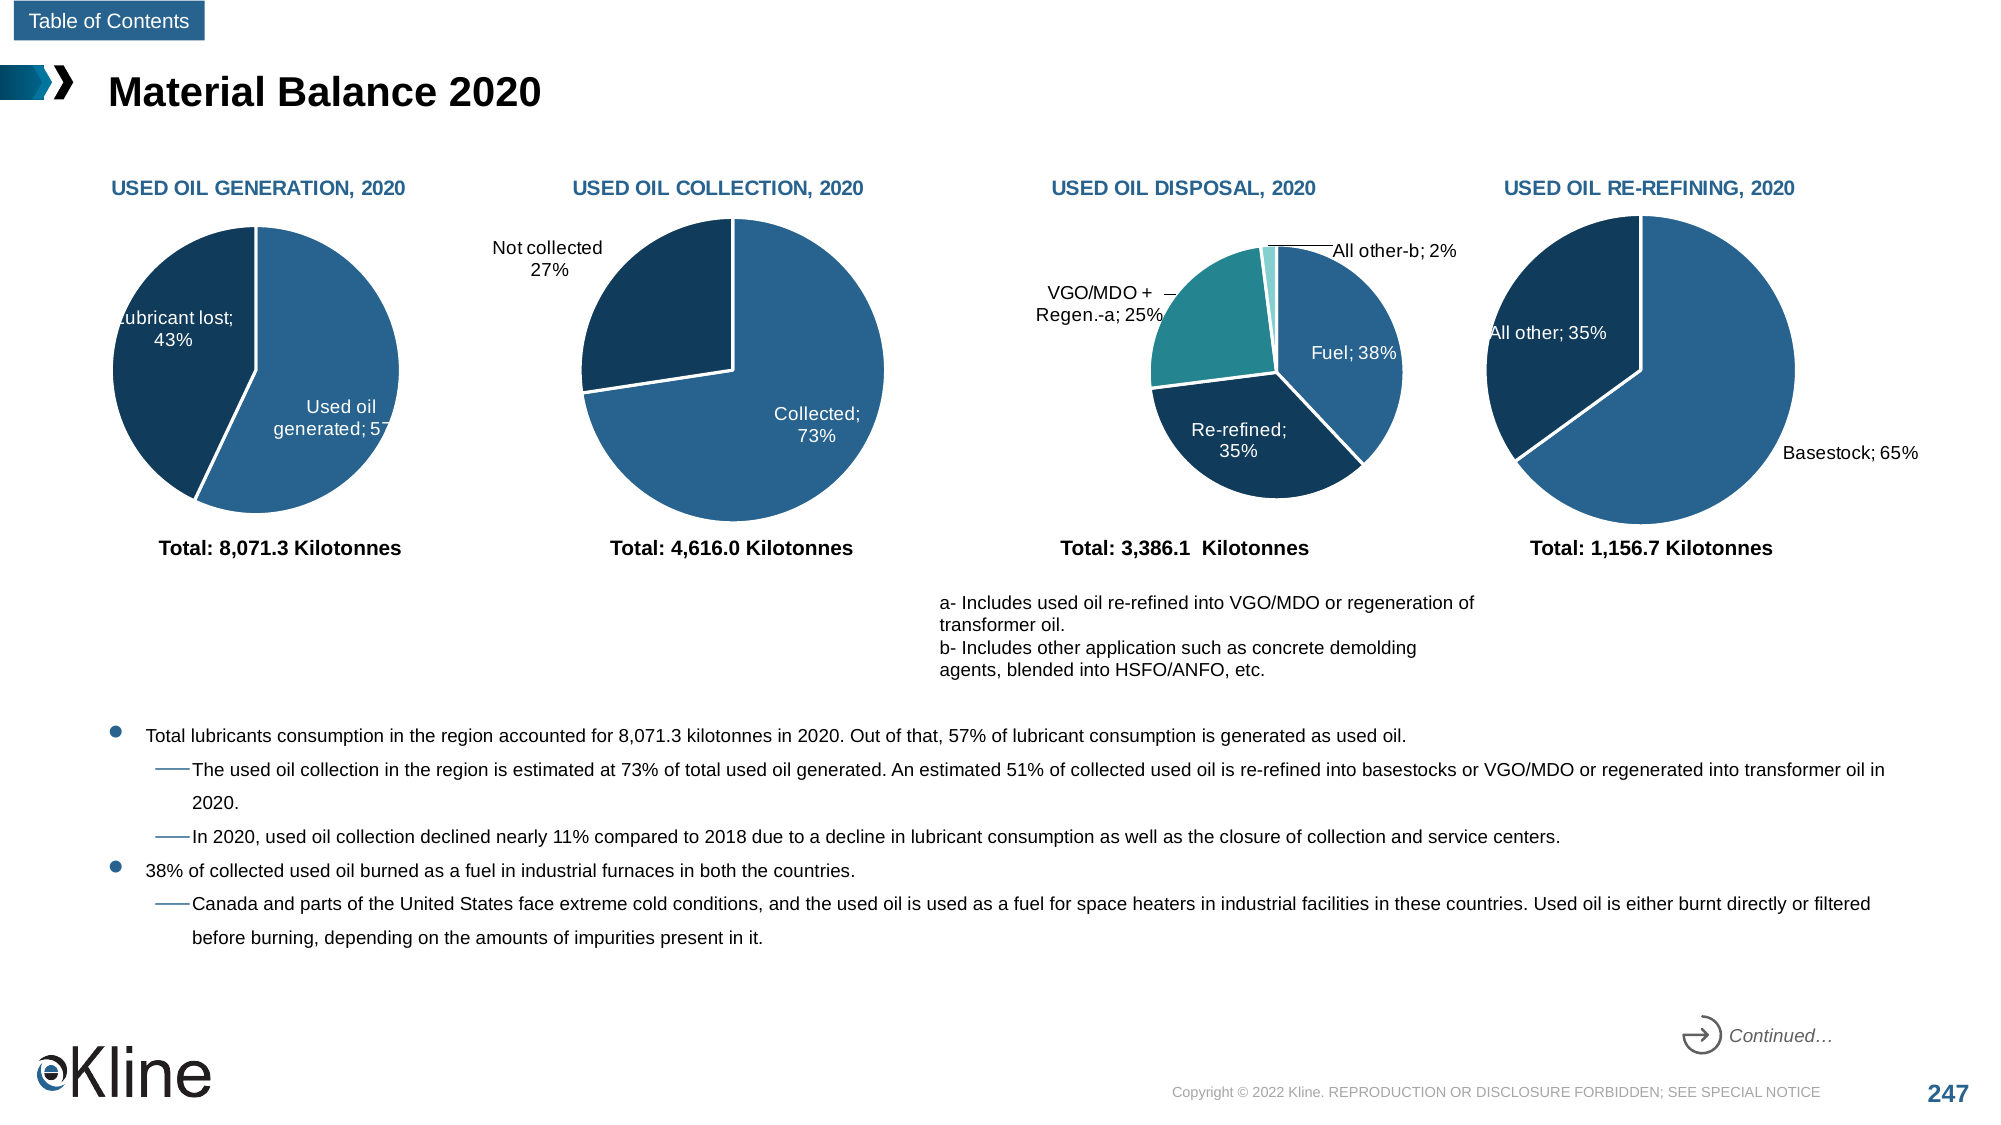

# Material Balance 2020

### Chart: USED OIL GENERATION, 2020

| Category | Sales |
|---|---|
| Used oil generated | 0.57 |
| Lubricant lost | 0.43000000000000005 |

### Chart: USED OIL COLLECTION, 2020

| Category | Sales |
|---|---|
| Collected | 0.726 |
| Not collected | 0.274 |

### Chart: USED OIL DISPOSAL, 2020

| Category | Sales |
|---|---|
| Fuel | 0.38 |
| Re-refined | 0.35 |
| VGO/MDO + Regen.-a | 0.25 |
| All other-b | 0.02 |

### Chart: USED OIL RE-REFINING, 2020

| Category | Sales |
|---|---|
| Basestock | 0.65 |
| All other | 0.35 |
Total: 8,071.3 Kilotonnes
Total: 4,616.0 Kilotonnes
Total: 3,386.1  Kilotonnes
Total: 1,156.7 Kilotonnes
a- Includes used oil re-refined into VGO/MDO or regeneration of transformer oil.
b- Includes other application such as concrete demolding agents, blended into HSFO/ANFO, etc.
Total lubricants consumption in the region accounted for 8,071.3 kilotonnes in 2020. Out of that, 57% of lubricant consumption is generated as used oil.
The used oil collection in the region is estimated at 73% of total used oil generated. An estimated 51% of collected used oil is re-refined into basestocks or VGO/MDO or regenerated into transformer oil in 2020.
In 2020, used oil collection declined nearly 11% compared to 2018 due to a decline in lubricant consumption as well as the closure of collection and service centers.
38% of collected used oil burned as a fuel in industrial furnaces in both the countries.
Canada and parts of the United States face extreme cold conditions, and the used oil is used as a fuel for space heaters in industrial facilities in these countries. Used oil is either burnt directly or filtered before burning, depending on the amounts of impurities present in it.

Continued…